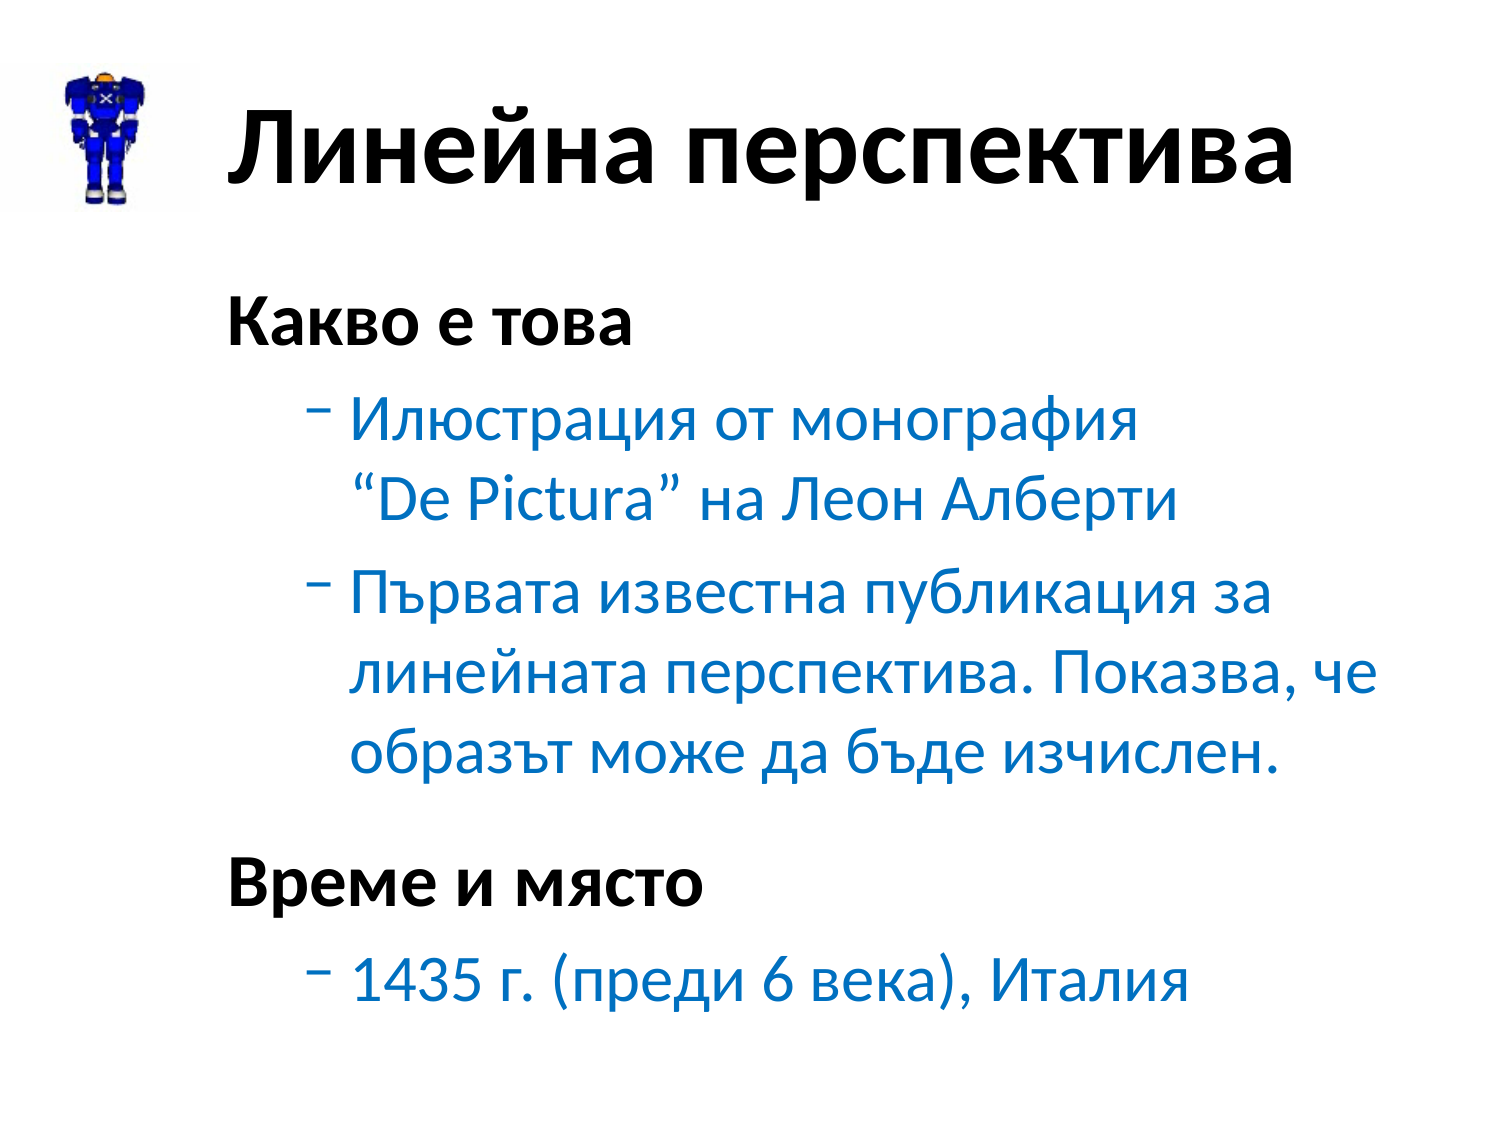

# Линейна перспектива
Какво е това
Илюстрация от монография
“De Pictura” на Леон Алберти
Първата известна публикация за линейната перспектива. Показва, че образът може да бъде изчислен.

Време и място
1435 г. (преди 6 века), Италия